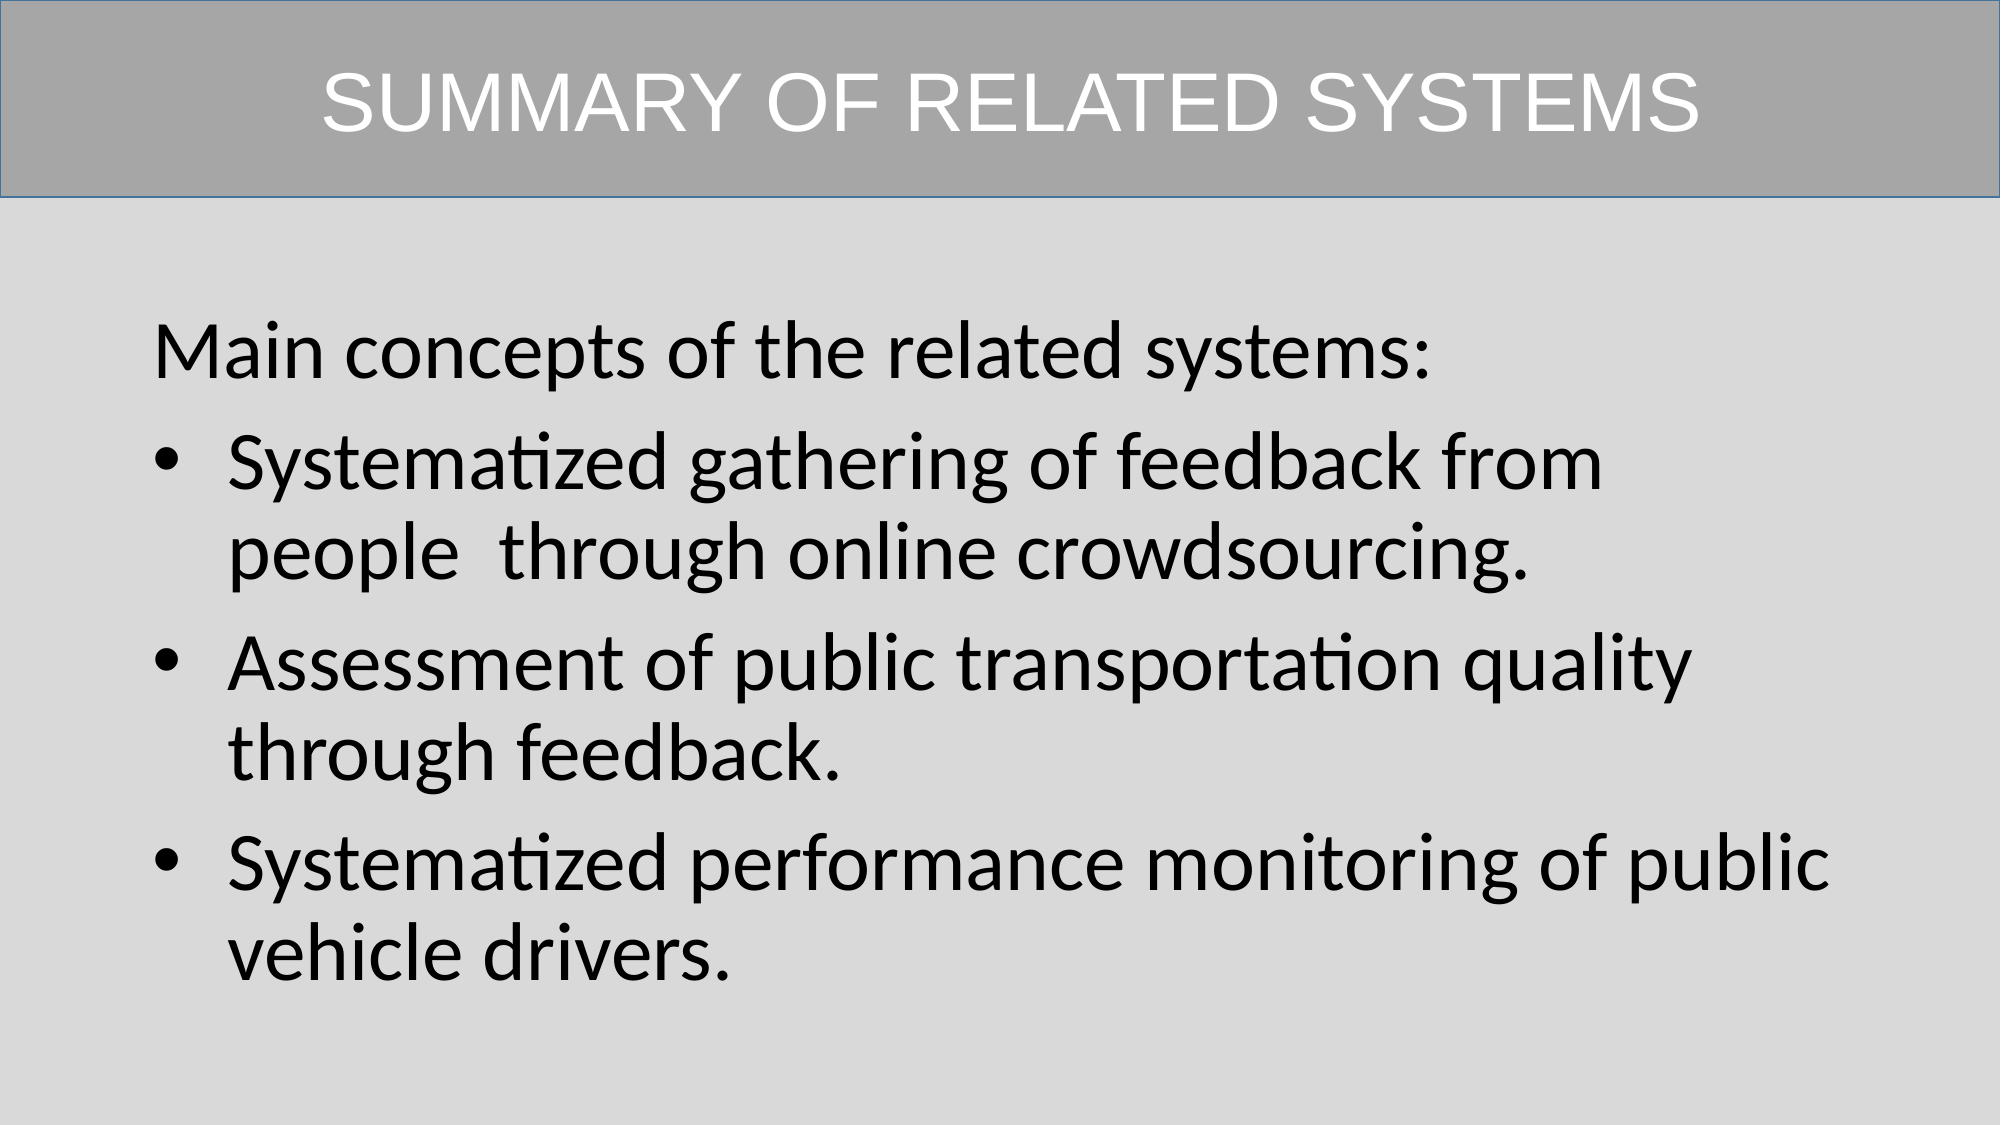

SUMMARY OF RELATED SYSTEMS
#
Main concepts of the related systems:
Systematized gathering of feedback from people  through online crowdsourcing.
Assessment of public transportation quality through feedback.
Systematized performance monitoring of public vehicle drivers.